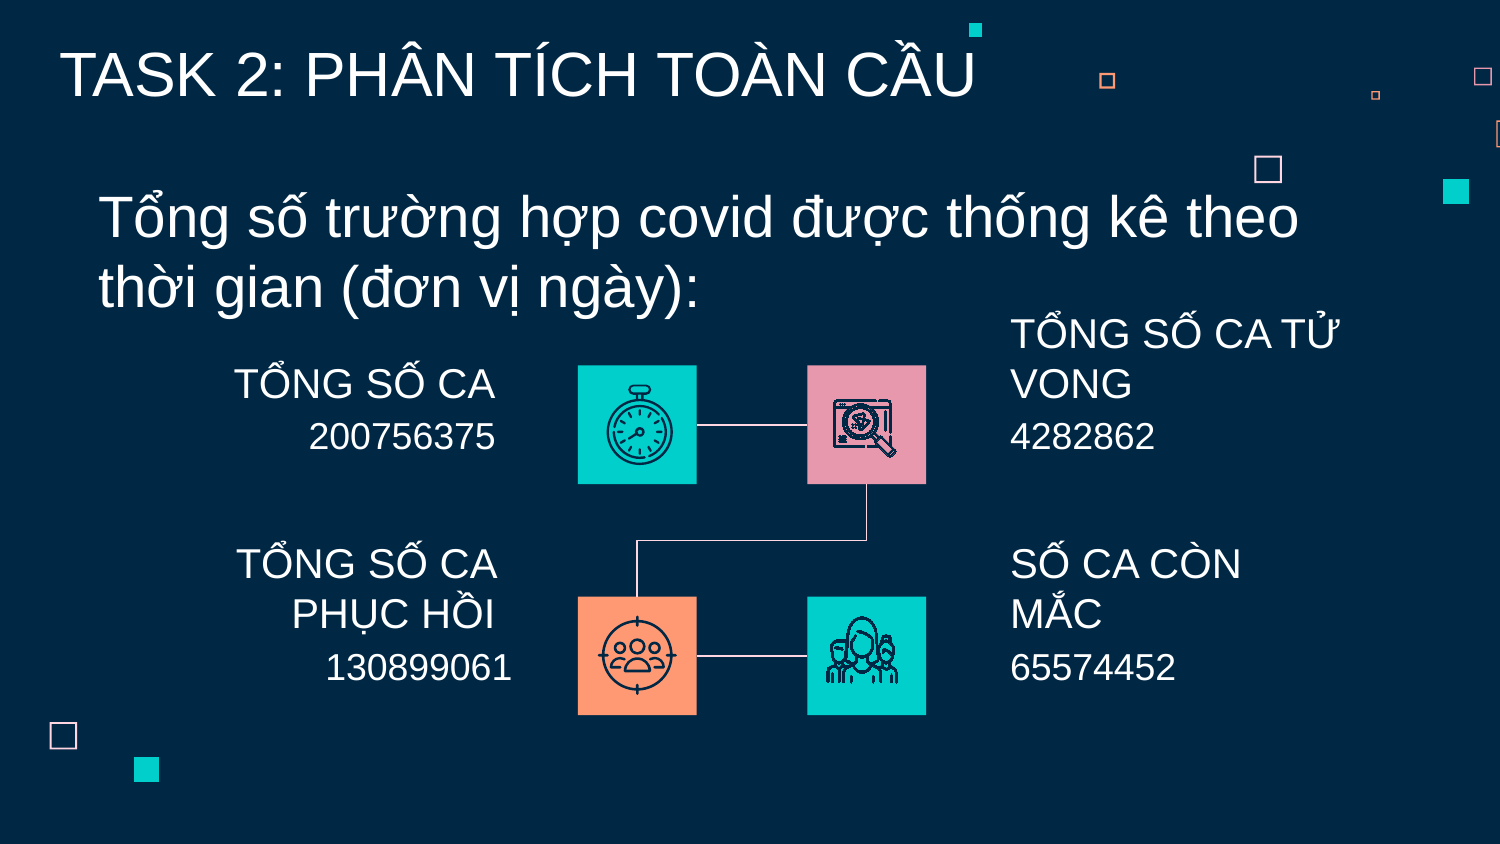

TASK 2: PHÂN TÍCH TOÀN CẦU
Tổng số trường hợp covid được thống kê theo thời gian (đơn vị ngày):
# TỔNG SỐ CA
TỔNG SỐ CA TỬ VONG

200756375
4282862

TỔNG SỐ CA PHỤC HỒI
SỐ CA CÒN MẮC

130899061
65574452